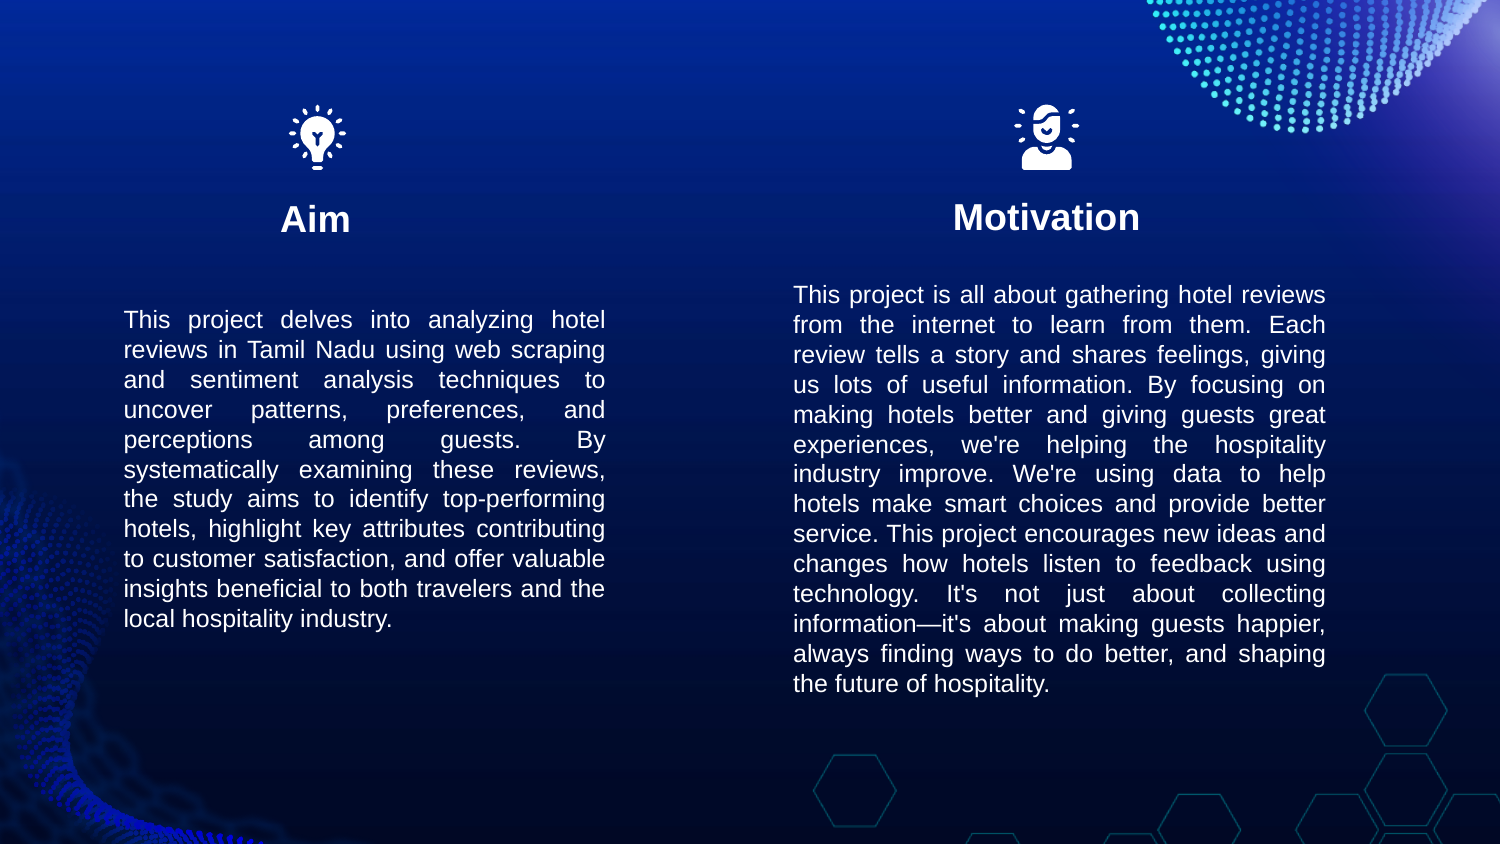

Motivation
Aim
This project is all about gathering hotel reviews from the internet to learn from them. Each review tells a story and shares feelings, giving us lots of useful information. By focusing on making hotels better and giving guests great experiences, we're helping the hospitality industry improve. We're using data to help hotels make smart choices and provide better service. This project encourages new ideas and changes how hotels listen to feedback using technology. It's not just about collecting information—it's about making guests happier, always finding ways to do better, and shaping the future of hospitality.
This project delves into analyzing hotel reviews in Tamil Nadu using web scraping and sentiment analysis techniques to uncover patterns, preferences, and perceptions among guests. By systematically examining these reviews, the study aims to identify top-performing hotels, highlight key attributes contributing to customer satisfaction, and offer valuable insights beneficial to both travelers and the local hospitality industry.